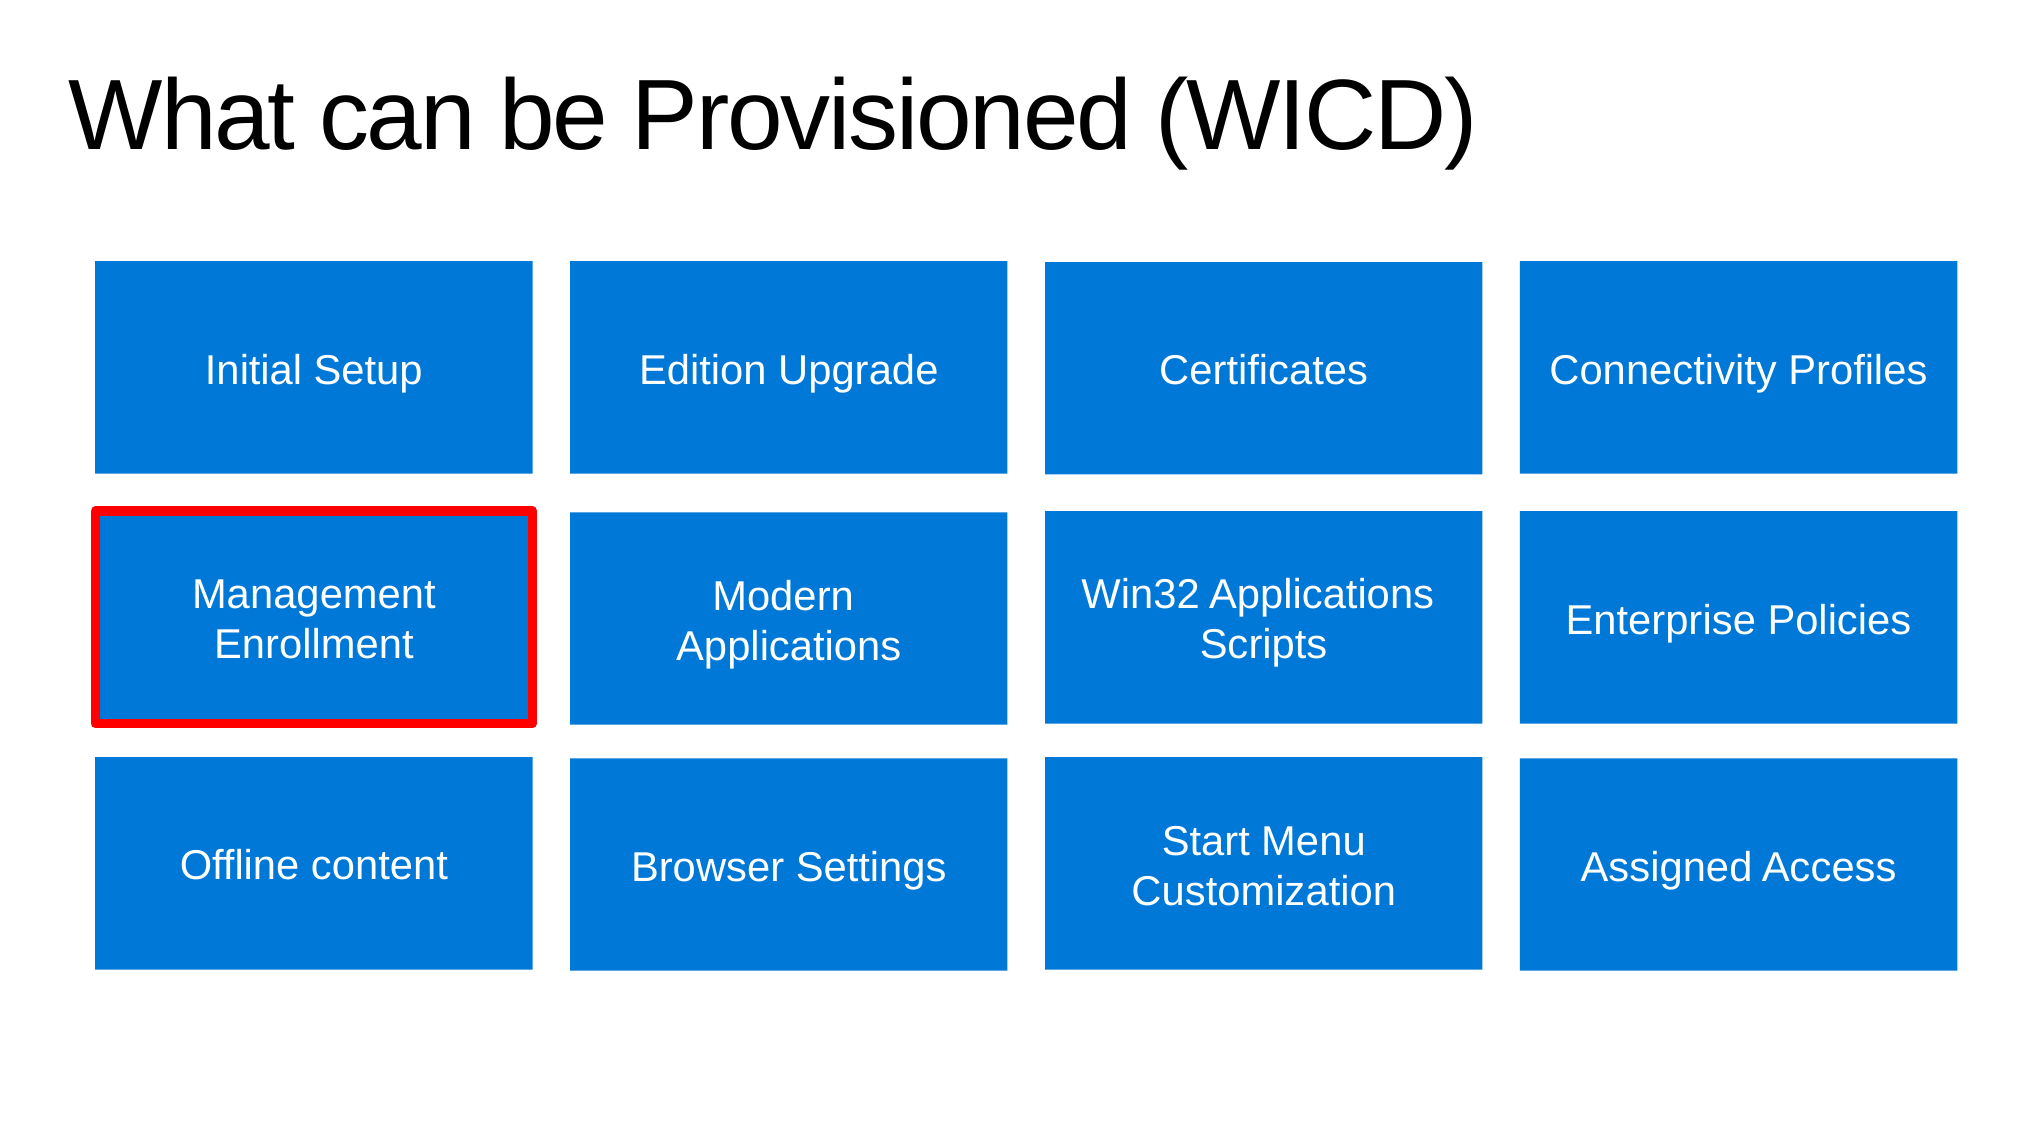

# What can be Provisioned (WICD)
Initial Setup
Edition Upgrade
Connectivity Profiles
Certificates
Management Enrollment
Win32 Applications
Scripts
Enterprise Policies
Modern
Applications
Offline content
Start Menu Customization
Browser Settings
Assigned Access